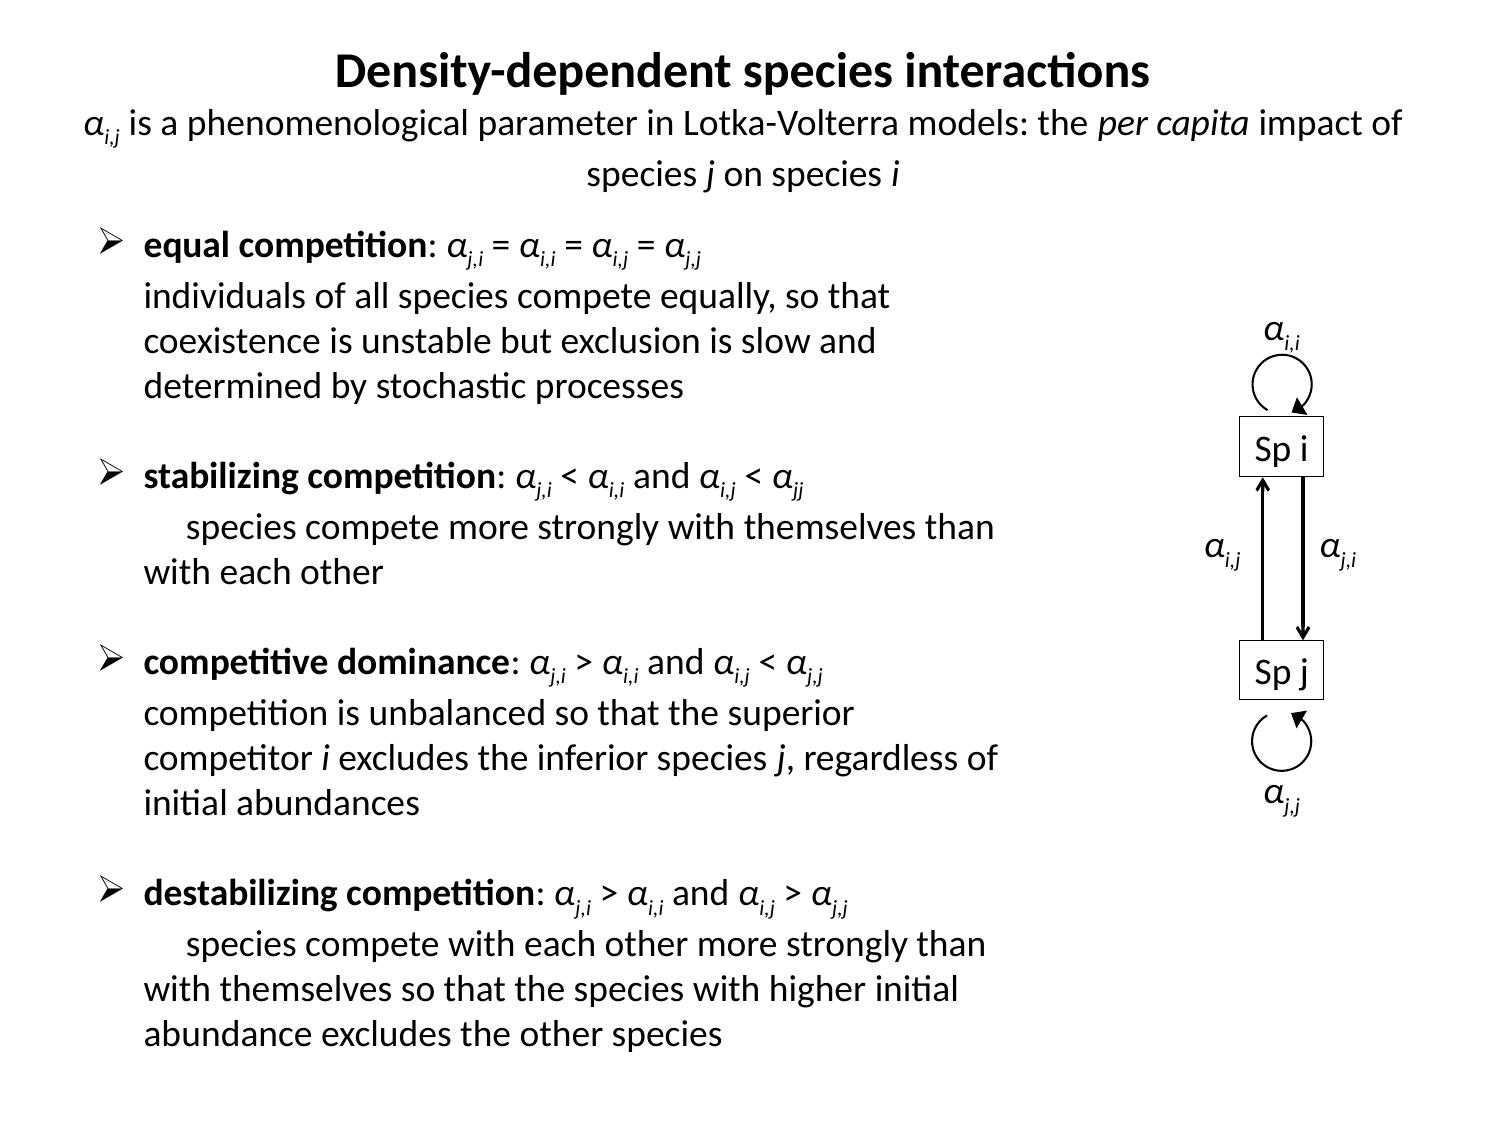

Density-dependent species interactions
αi,j is a phenomenological parameter in Lotka-Volterra models: the per capita impact of species j on species i
equal competition: αj,i = αi,i = αi,j = αj,j                                       individuals of all species compete equally, so that coexistence is unstable but exclusion is slow and determined by stochastic processes

stabilizing competition: αj,i < αi,i and αi,j < αjj                                species compete more strongly with themselves than with each other

competitive dominance: αj,i > αi,i and αi,j < αj,j                     competition is unbalanced so that the superior competitor i excludes the inferior species j, regardless of initial abundances

destabilizing competition: αj,i > αi,i and αi,j > αj,j                           species compete with each other more strongly than with themselves so that the species with higher initial abundance excludes the other species
αi,i

Sp i
αi,j
αj,i
Sp j

αj,j